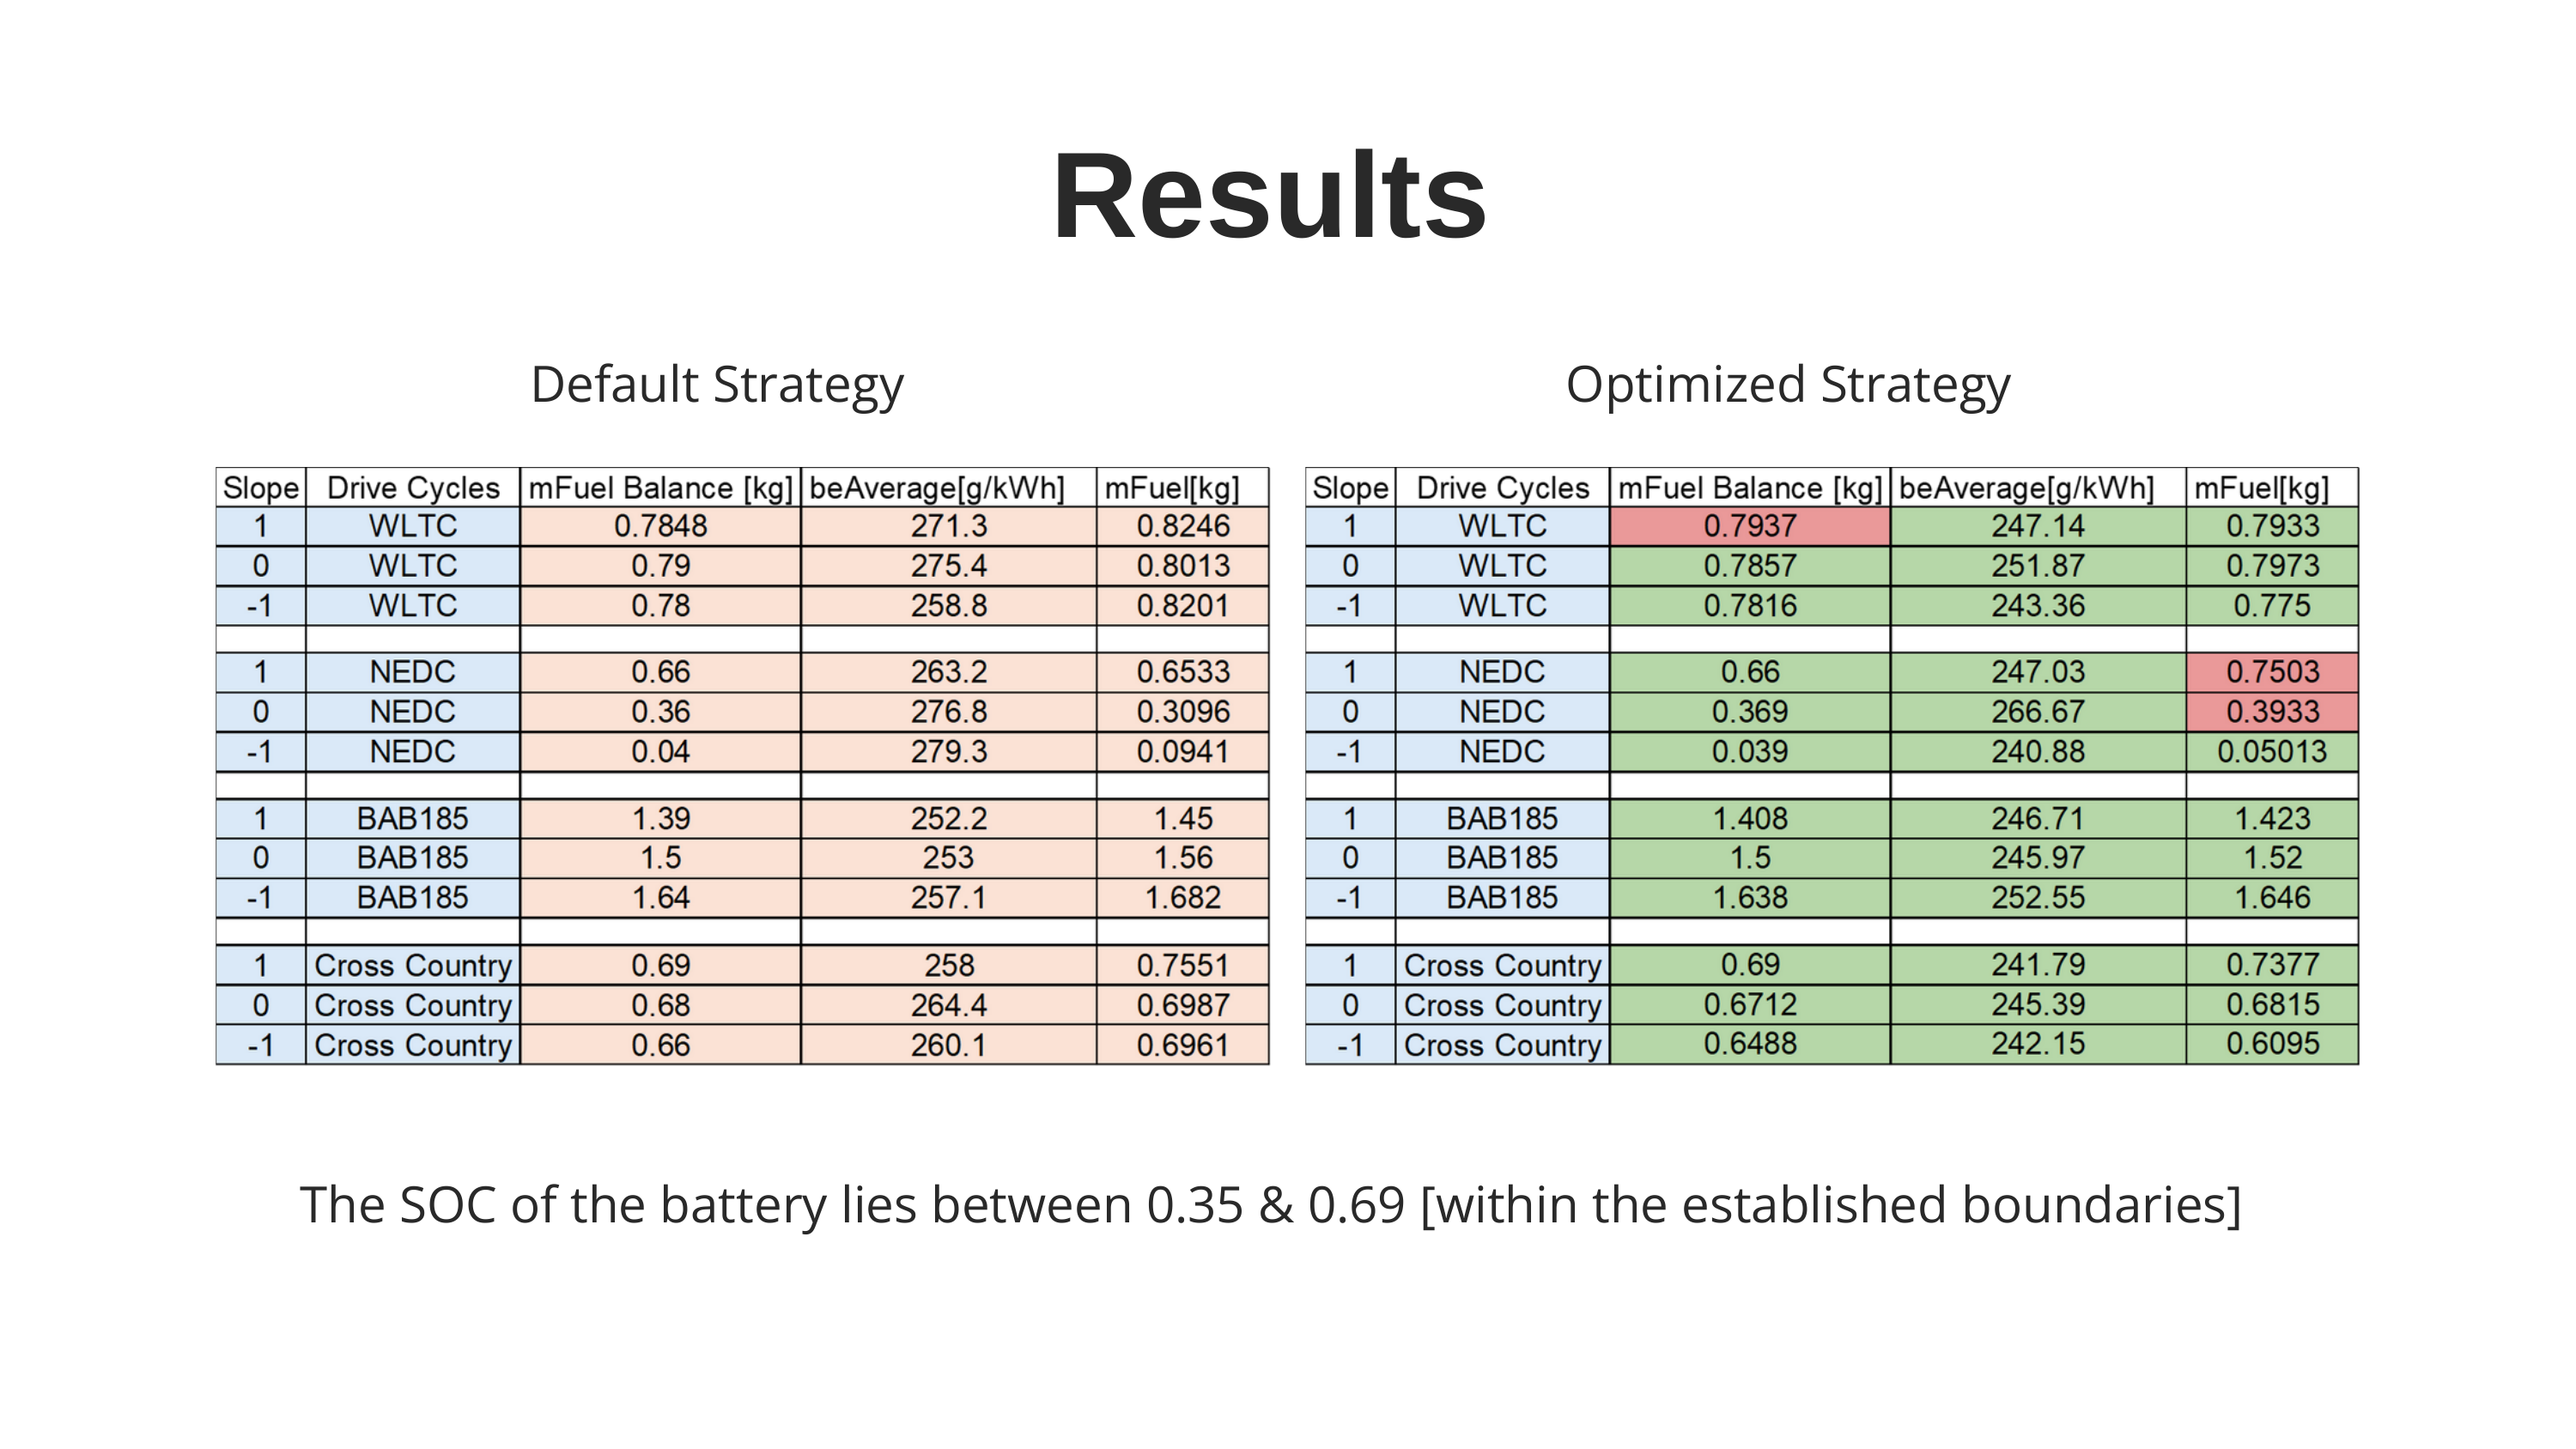

Results
Default Strategy
Optimized Strategy

The SOC of the battery lies between 0.35 & 0.69 [within the established boundaries]